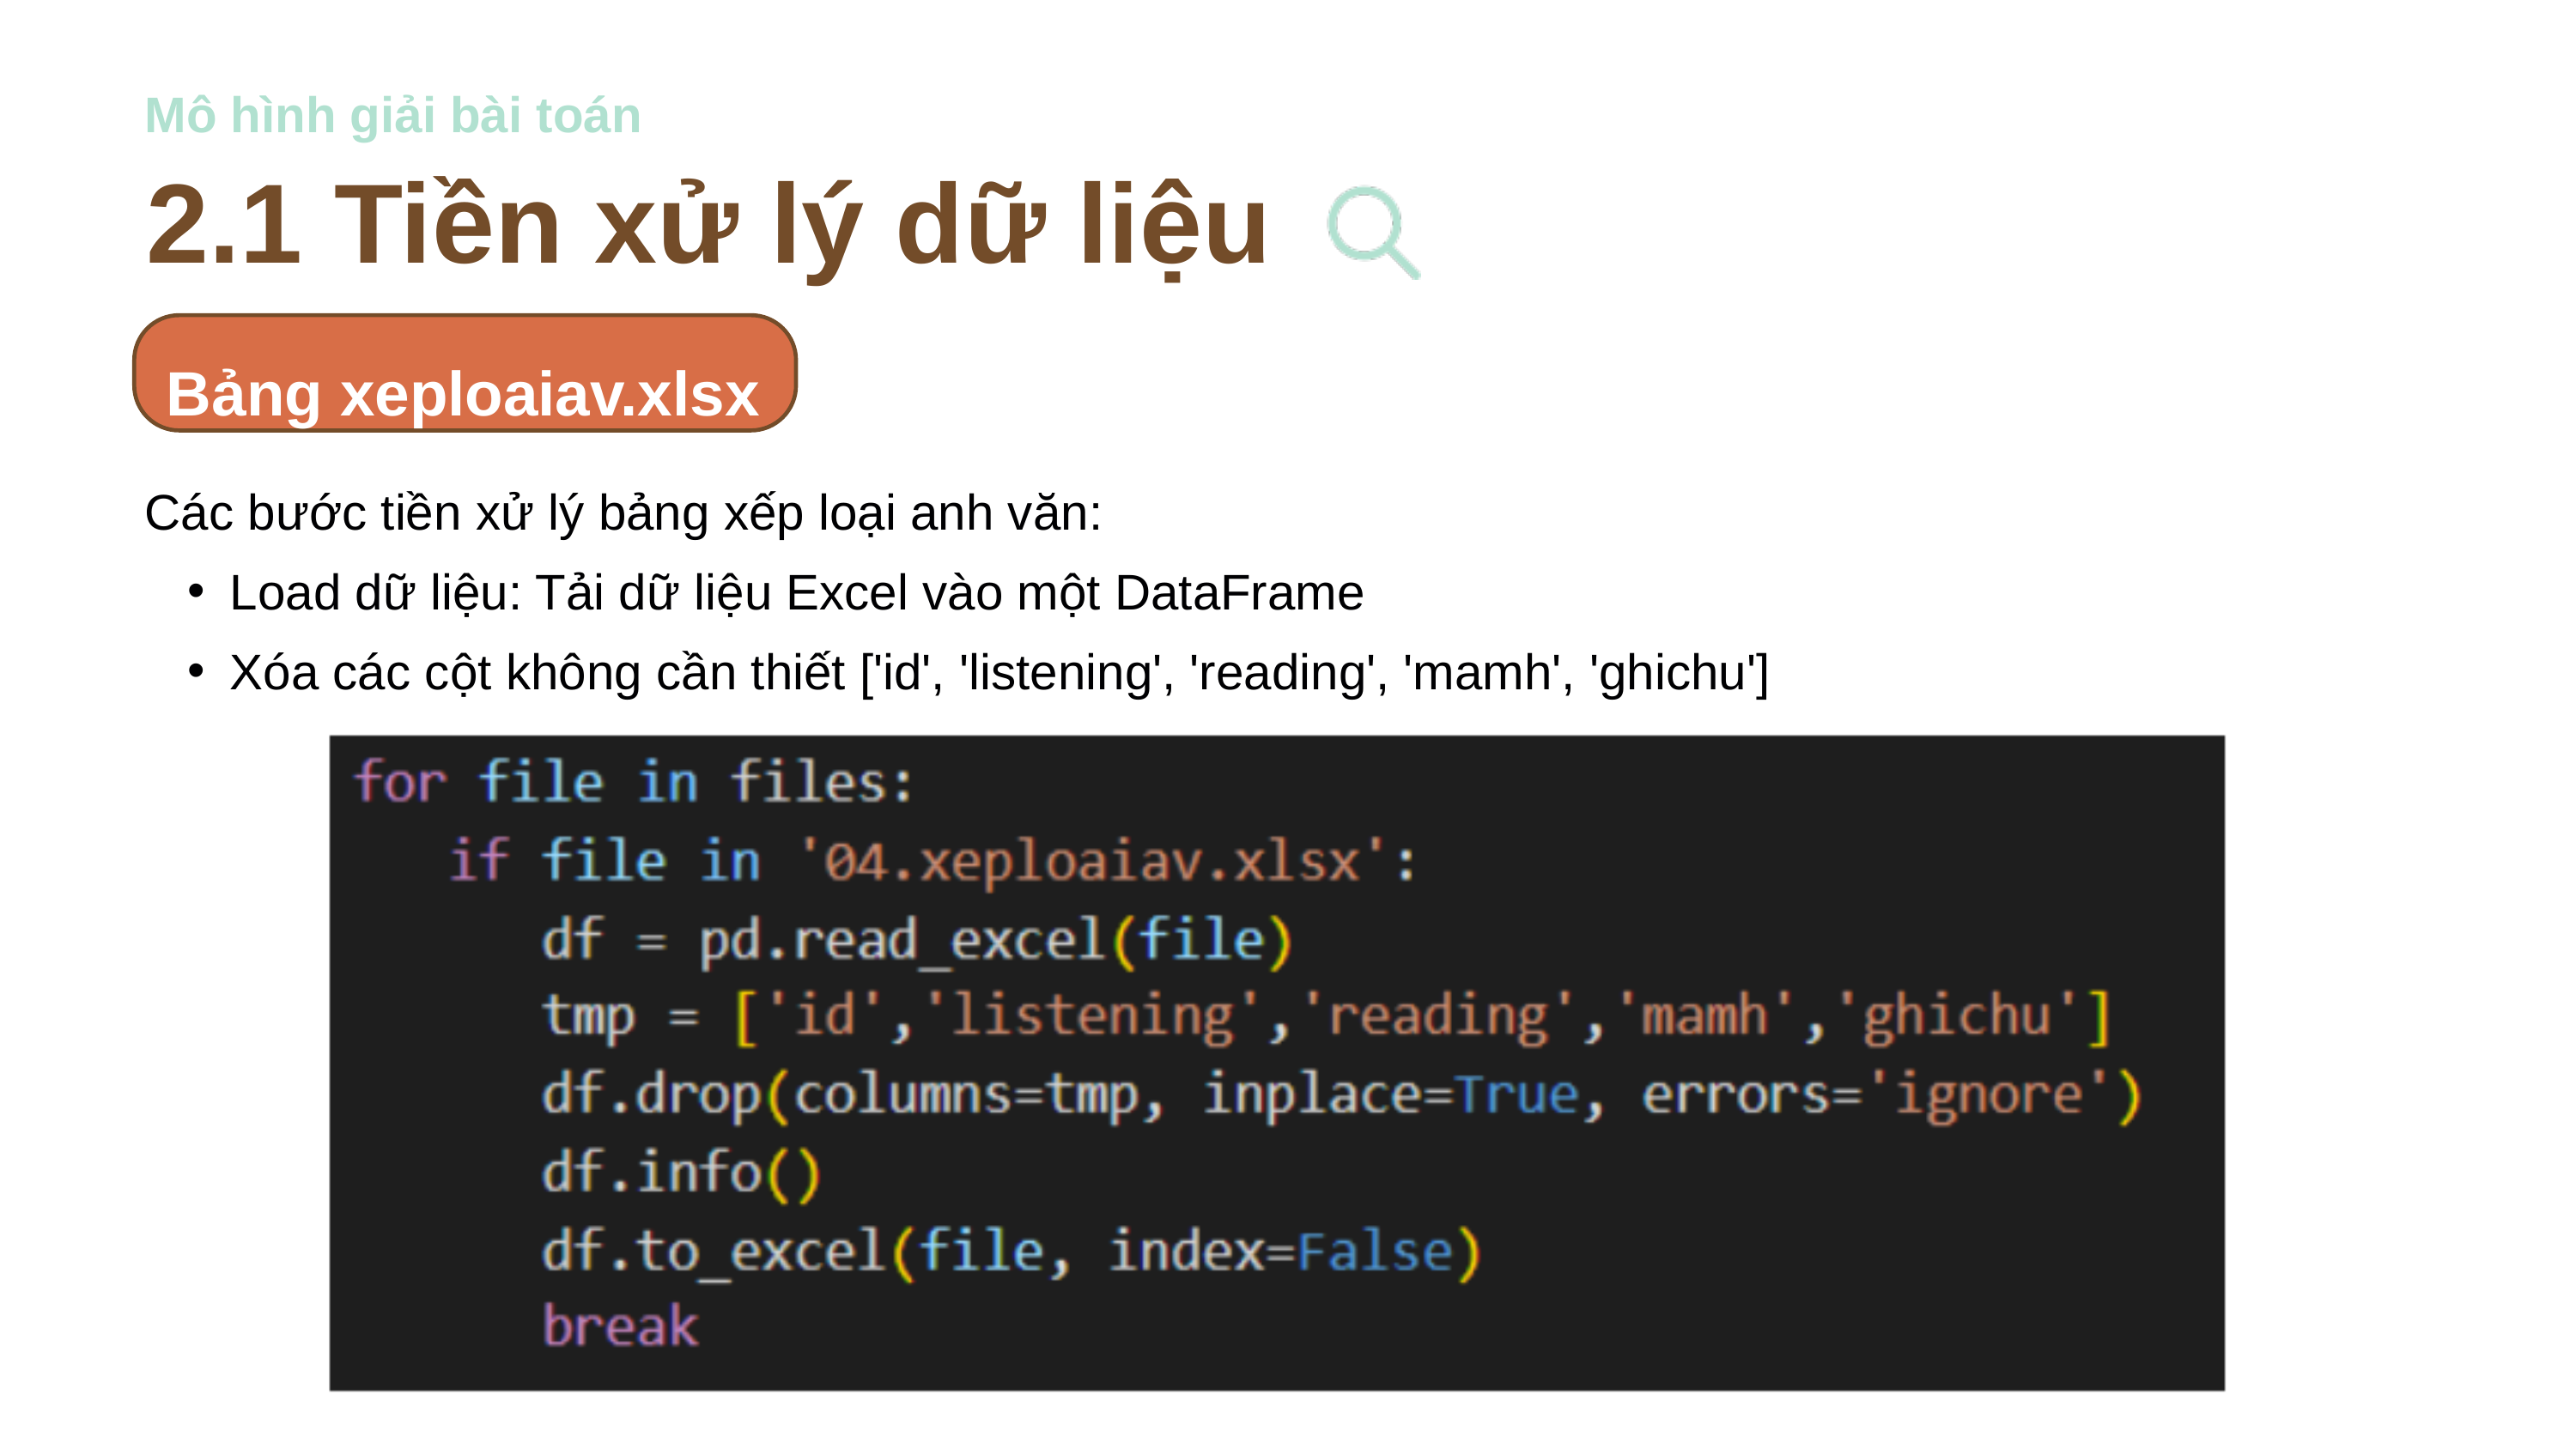

Mô hình giải bài toán
2.1 Tiền xử lý dữ liệu

Bảng xeploaiav.xlsx

Các bước tiền xử lý bảng xếp loại anh văn:
Load dữ liệu: Tải dữ liệu Excel vào một DataFrame
Xóa các cột không cần thiết ['id', 'listening', 'reading', 'mamh', 'ghichu']